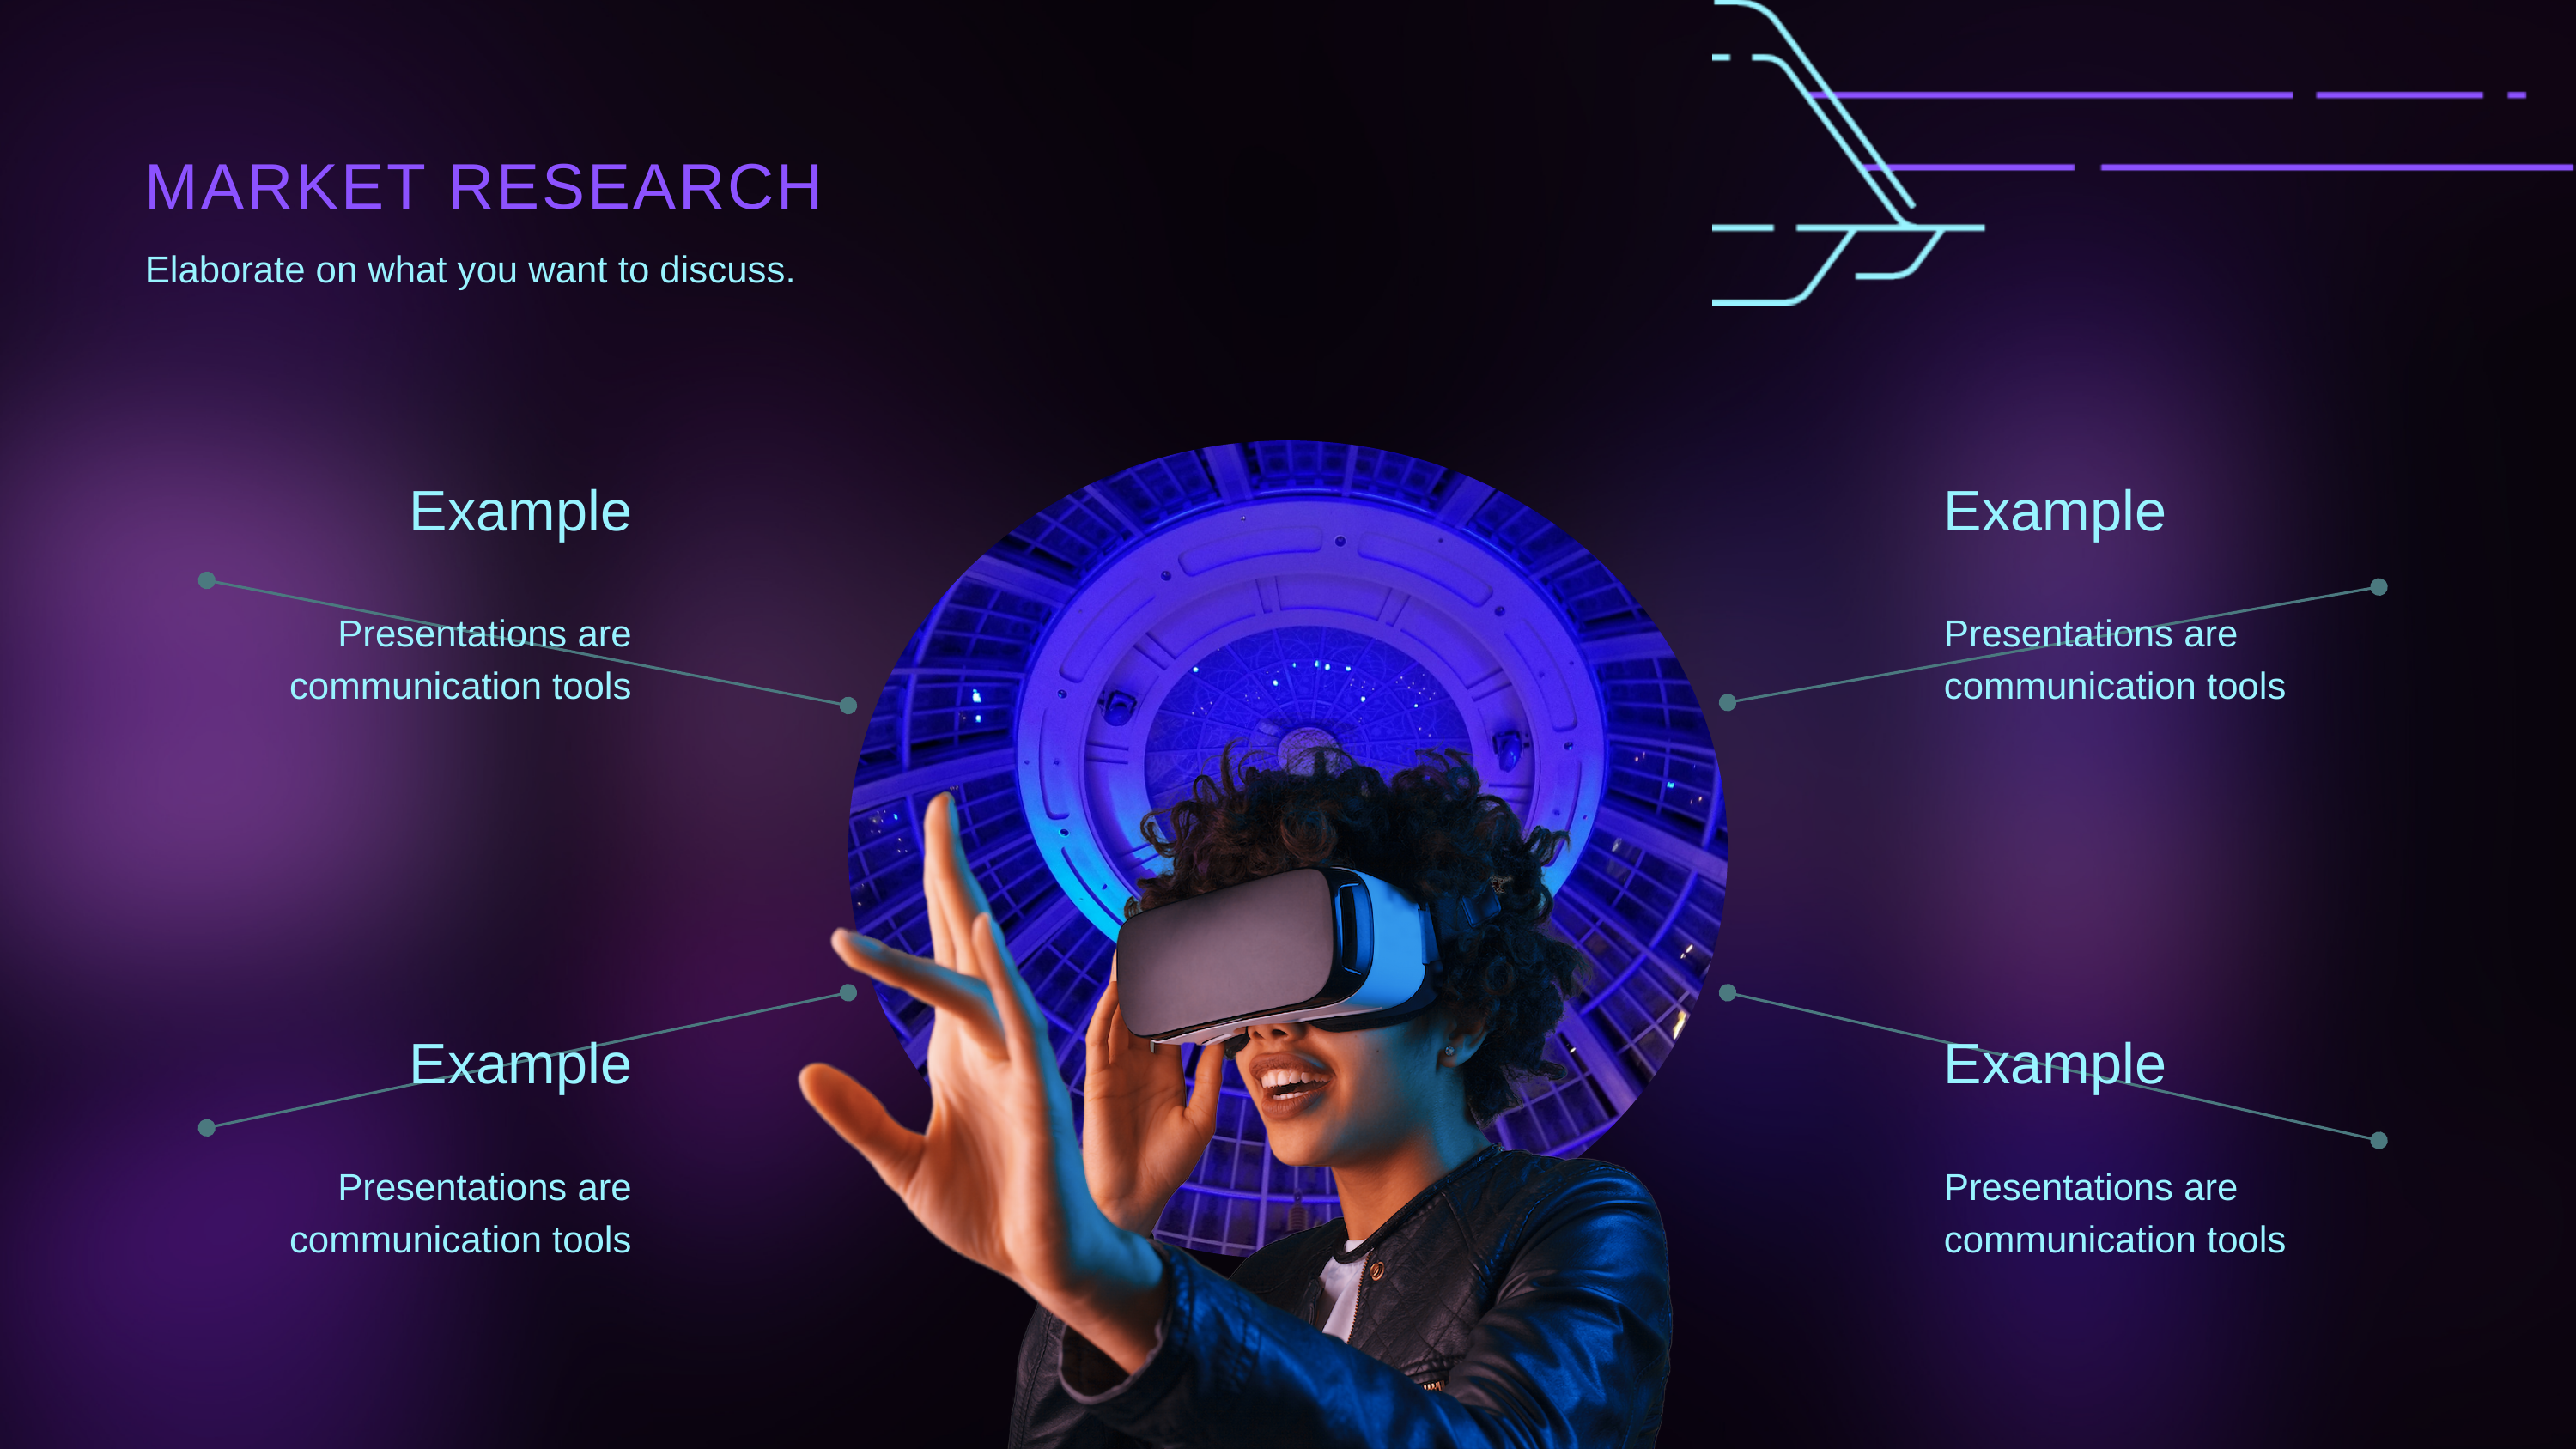

MARKET RESEARCH
Elaborate on what you want to discuss.

Example
Example

Presentations are
communication tools
Presentations are
communication tools

Example
Example
Presentations are
communication tools
Presentations are
communication tools